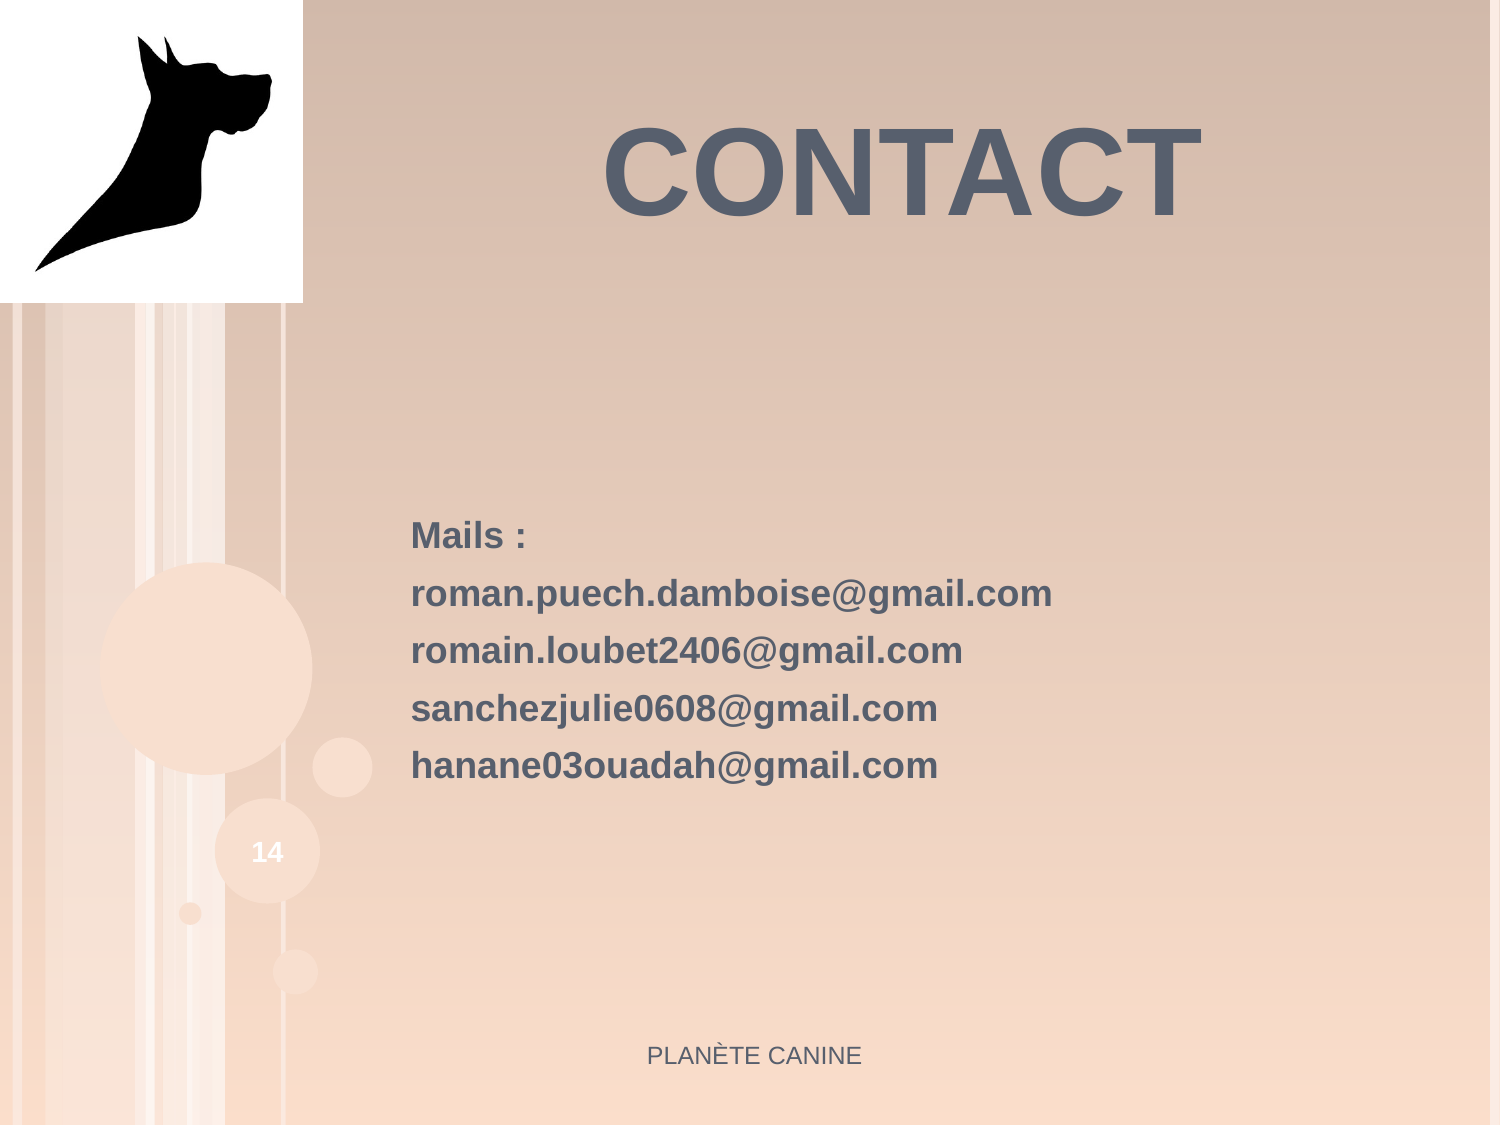

# CONTACT
Mails :
roman.puech.damboise@gmail.com
romain.loubet2406@gmail.com
sanchezjulie0608@gmail.com
hanane03ouadah@gmail.com
14
PLANÈTE CANINE